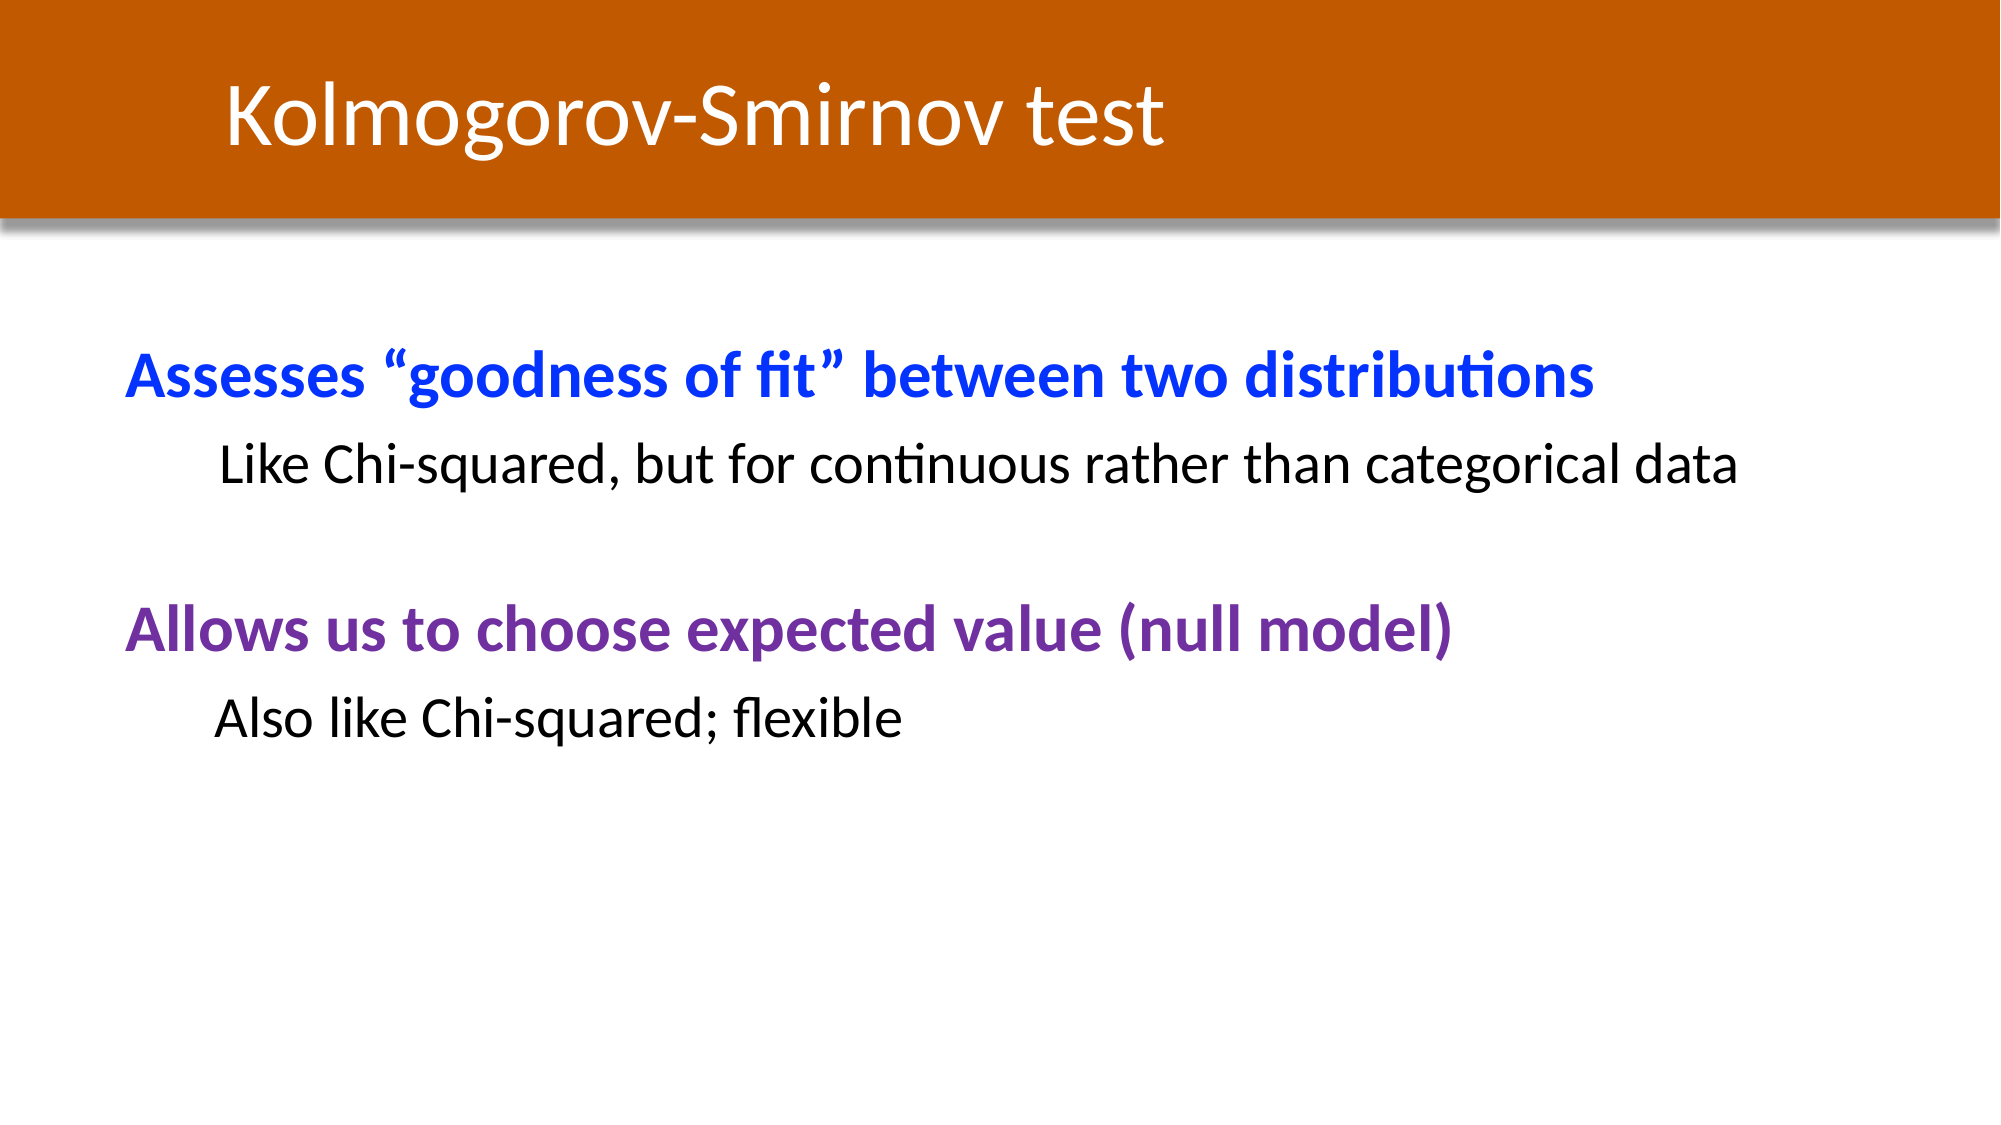

Kolmogorov-Smirnov test
Assesses “goodness of fit” between two distributions
Like Chi-squared, but for continuous rather than categorical data
Allows us to choose expected value (null model)
Also like Chi-squared; flexible